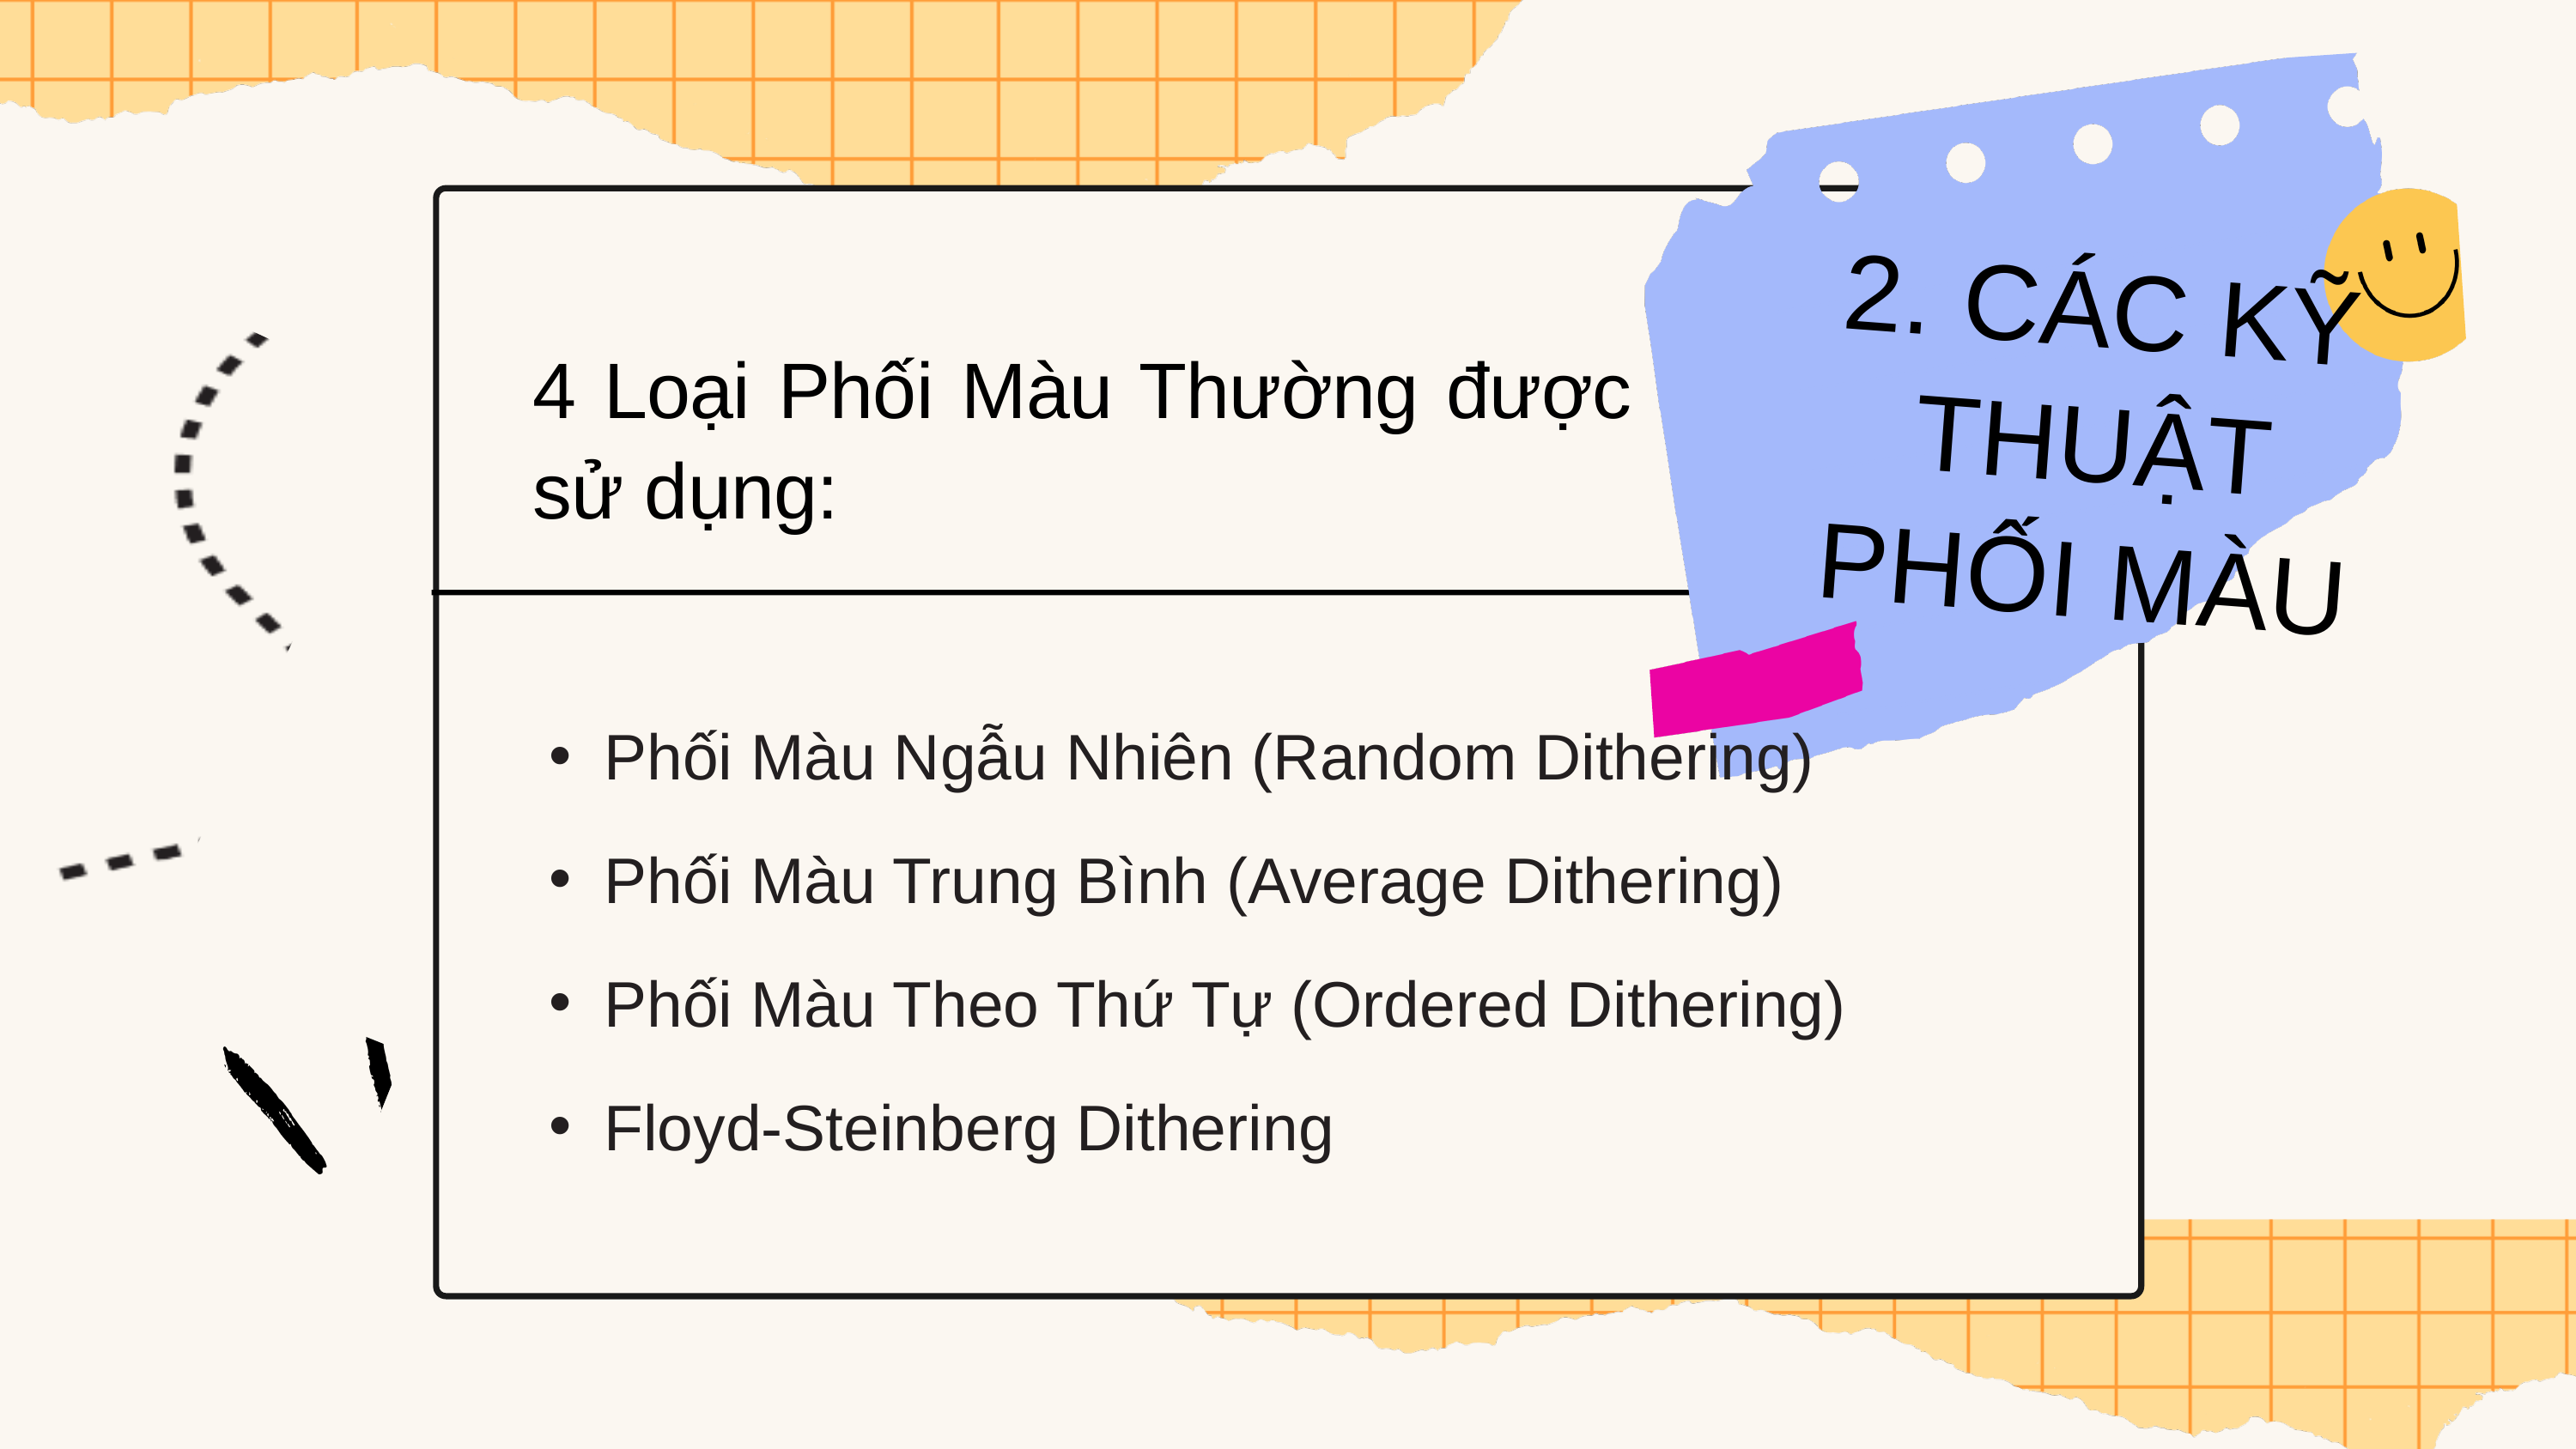

2. CÁC KỸ THUẬT PHỐI MÀU

4 Loại Phối Màu Thường được sử dụng:

Phối Màu Ngẫu Nhiên (Random Dithering)
Phối Màu Trung Bình (Average Dithering)
Phối Màu Theo Thứ Tự (Ordered Dithering)
Floyd-Steinberg Dithering